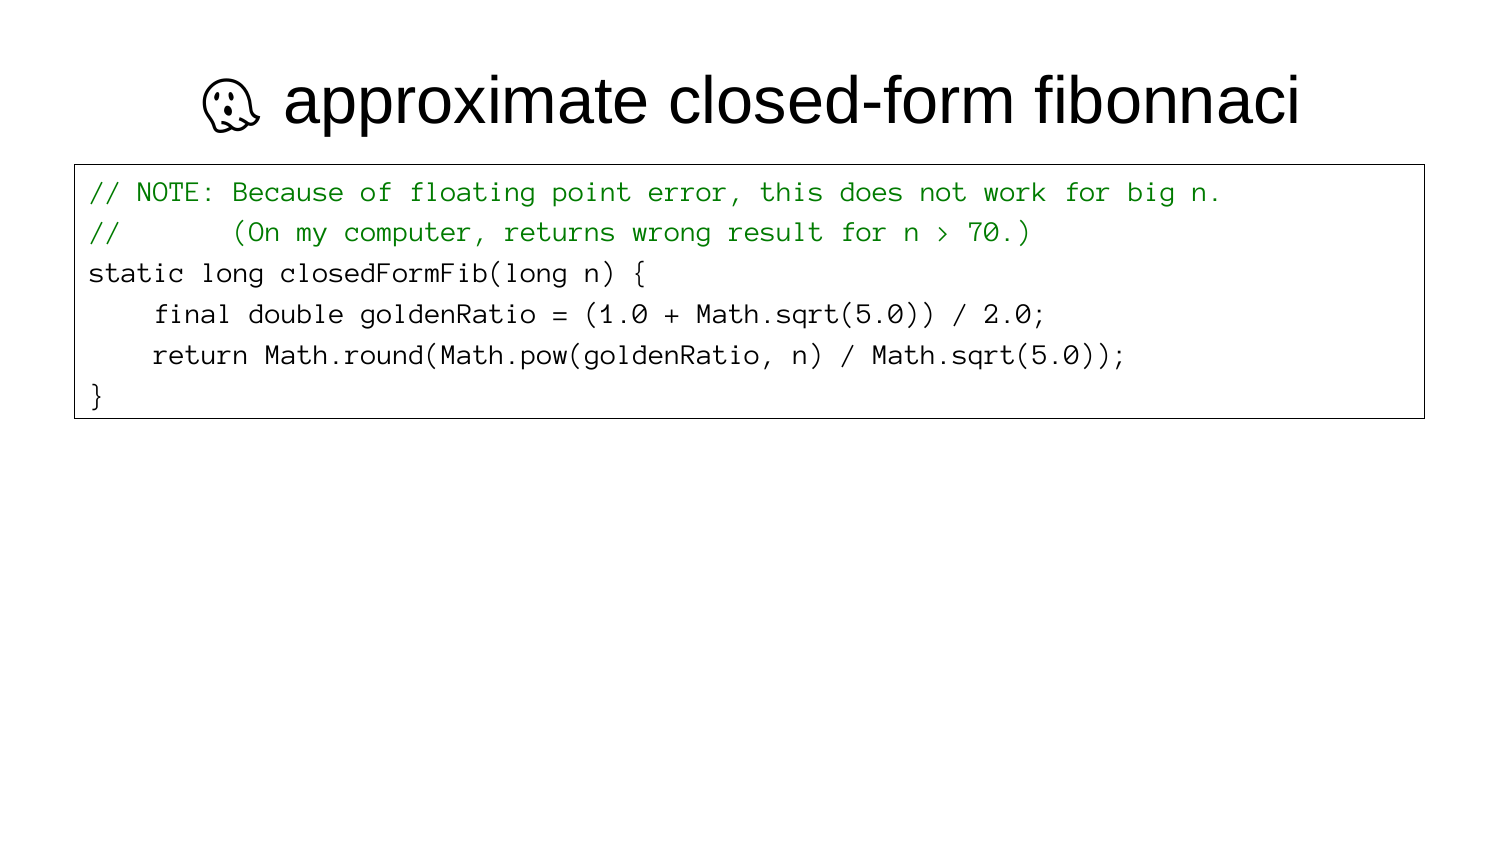

# 👻 approximate closed-form fibonnaci
// NOTE: Because of floating point error, this does not work for big n.
//       (On my computer, returns wrong result for n > 70.)
static long closedFormFib(long n) {
    final double goldenRatio = (1.0 + Math.sqrt(5.0)) / 2.0;
    return Math.round(Math.pow(goldenRatio, n) / Math.sqrt(5.0));
}